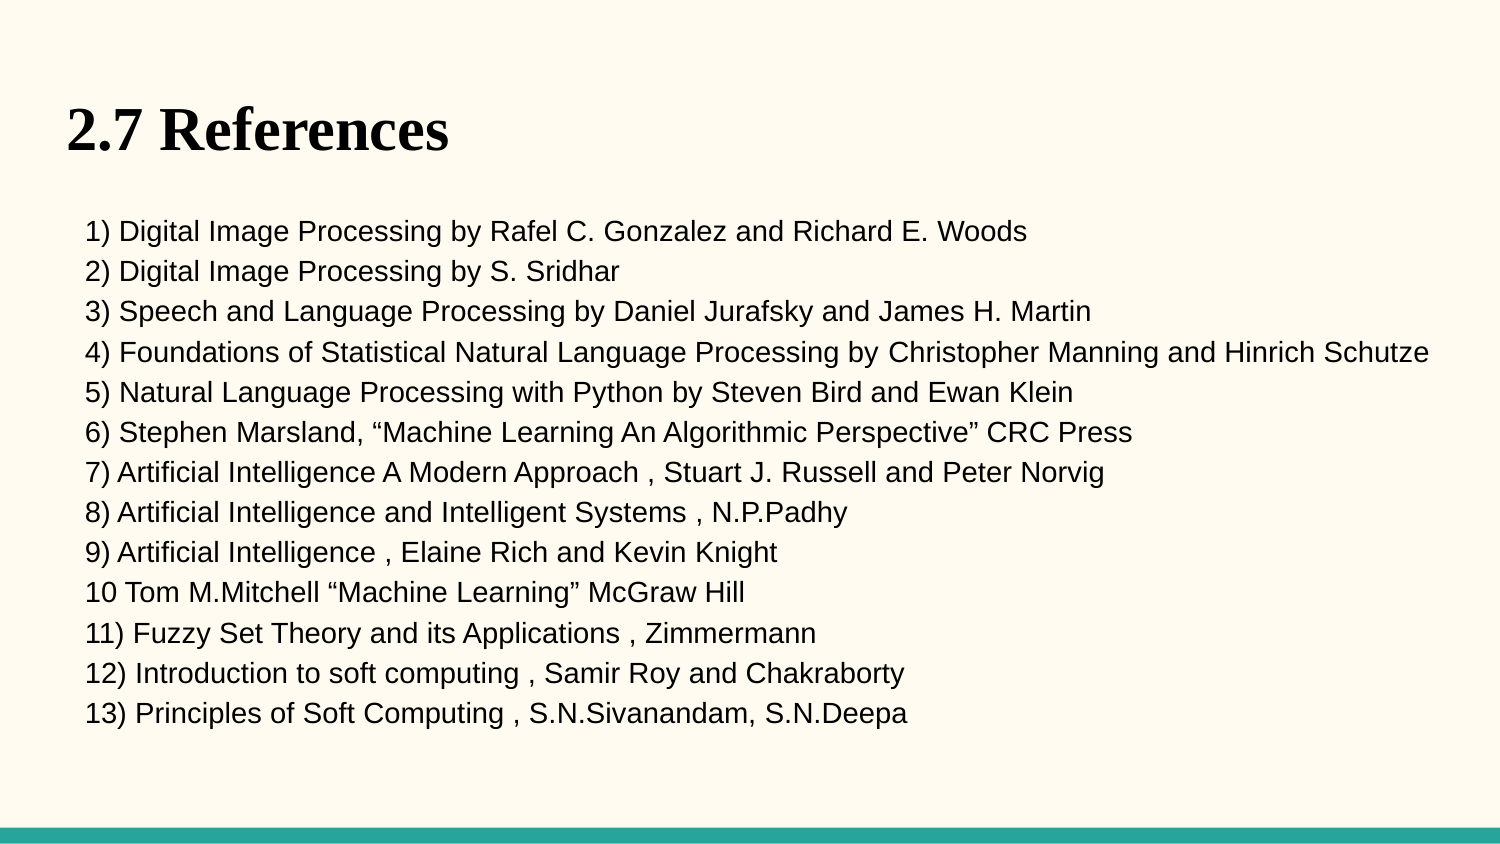

# 2.7 References
1) Digital Image Processing by Rafel C. Gonzalez and Richard E. Woods
2) Digital Image Processing by S. Sridhar
3) Speech and Language Processing by Daniel Jurafsky and James H. Martin
4) Foundations of Statistical Natural Language Processing by Christopher Manning and Hinrich Schutze
5) Natural Language Processing with Python by Steven Bird and Ewan Klein
6) Stephen Marsland, “Machine Learning An Algorithmic Perspective” CRC Press
7) Artificial Intelligence A Modern Approach , Stuart J. Russell and Peter Norvig
8) Artificial Intelligence and Intelligent Systems , N.P.Padhy
9) Artificial Intelligence , Elaine Rich and Kevin Knight
10 Tom M.Mitchell “Machine Learning” McGraw Hill
11) Fuzzy Set Theory and its Applications , Zimmermann
12) Introduction to soft computing , Samir Roy and Chakraborty
13) Principles of Soft Computing , S.N.Sivanandam, S.N.Deepa